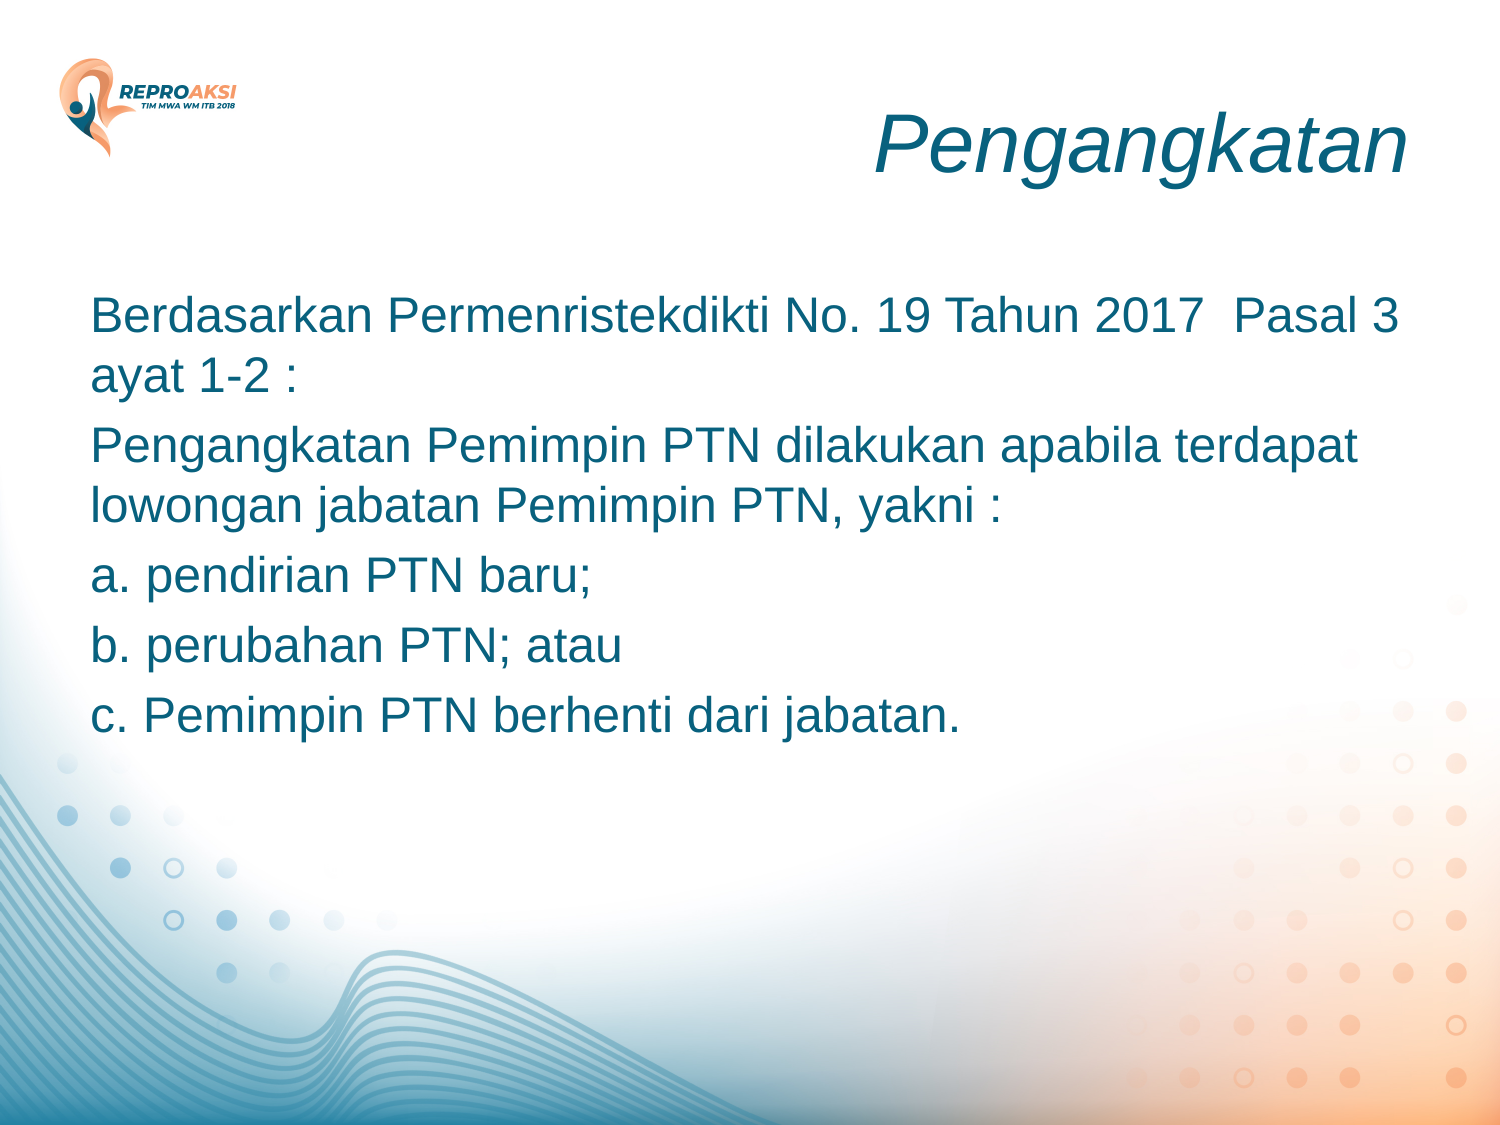

# Pengangkatan
Berdasarkan Permenristekdikti No. 19 Tahun 2017  Pasal 3 ayat 1-2 :
Pengangkatan Pemimpin PTN dilakukan apabila terdapat lowongan jabatan Pemimpin PTN, yakni :
a. pendirian PTN baru;
b. perubahan PTN; atau
c. Pemimpin PTN berhenti dari jabatan.